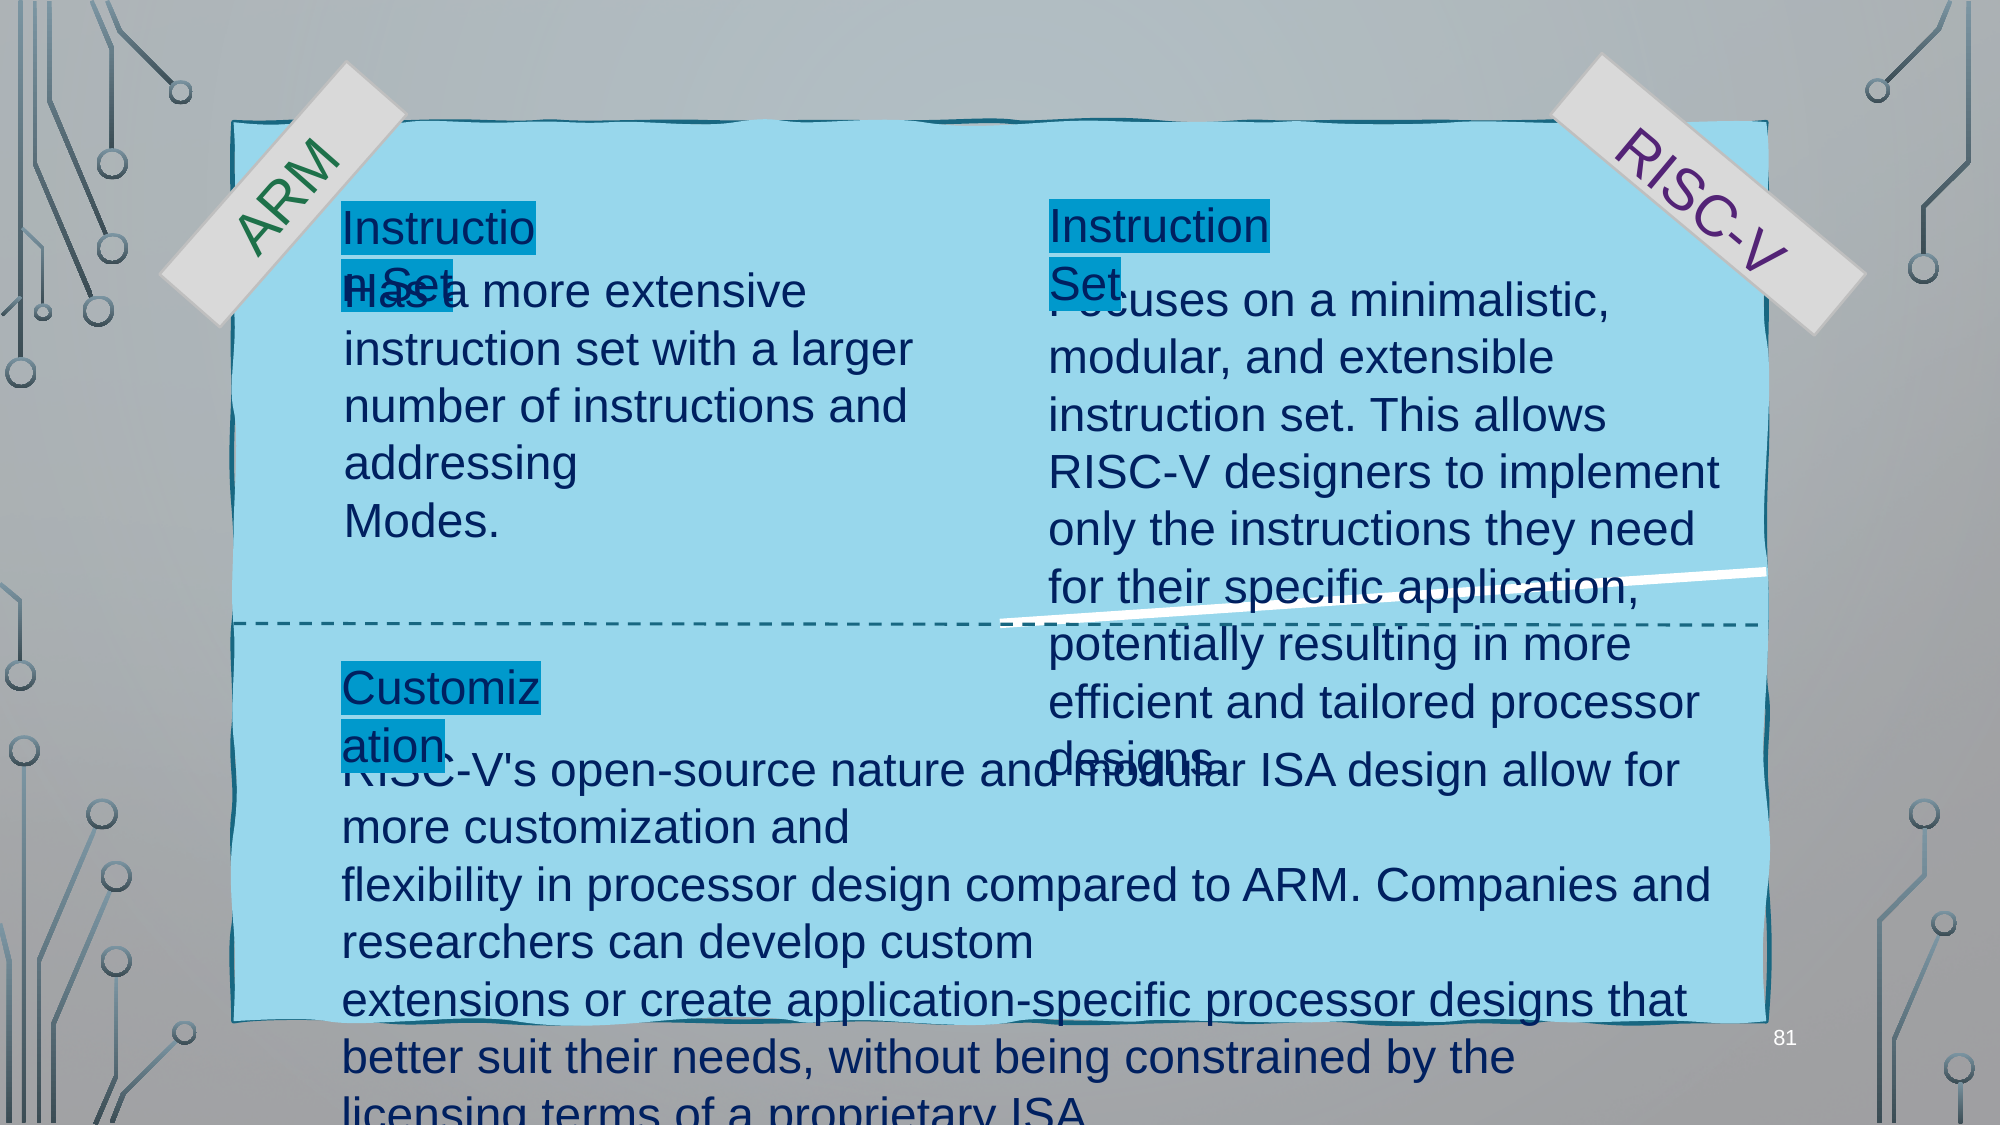

RISC-V
ARM
Instruction Set
Instruction Set
Has a more extensive instruction set with a larger number of instructions and addressing
Modes.
Focuses on a minimalistic, modular, and extensible instruction set. This allows
RISC-V designers to implement only the instructions they need for their specific application, potentially resulting in more efficient and tailored processor designs.
Customization
RISC-V's open-source nature and modular ISA design allow for more customization and
flexibility in processor design compared to ARM. Companies and researchers can develop custom
extensions or create application-specific processor designs that better suit their needs, without being constrained by the licensing terms of a proprietary ISA.
81